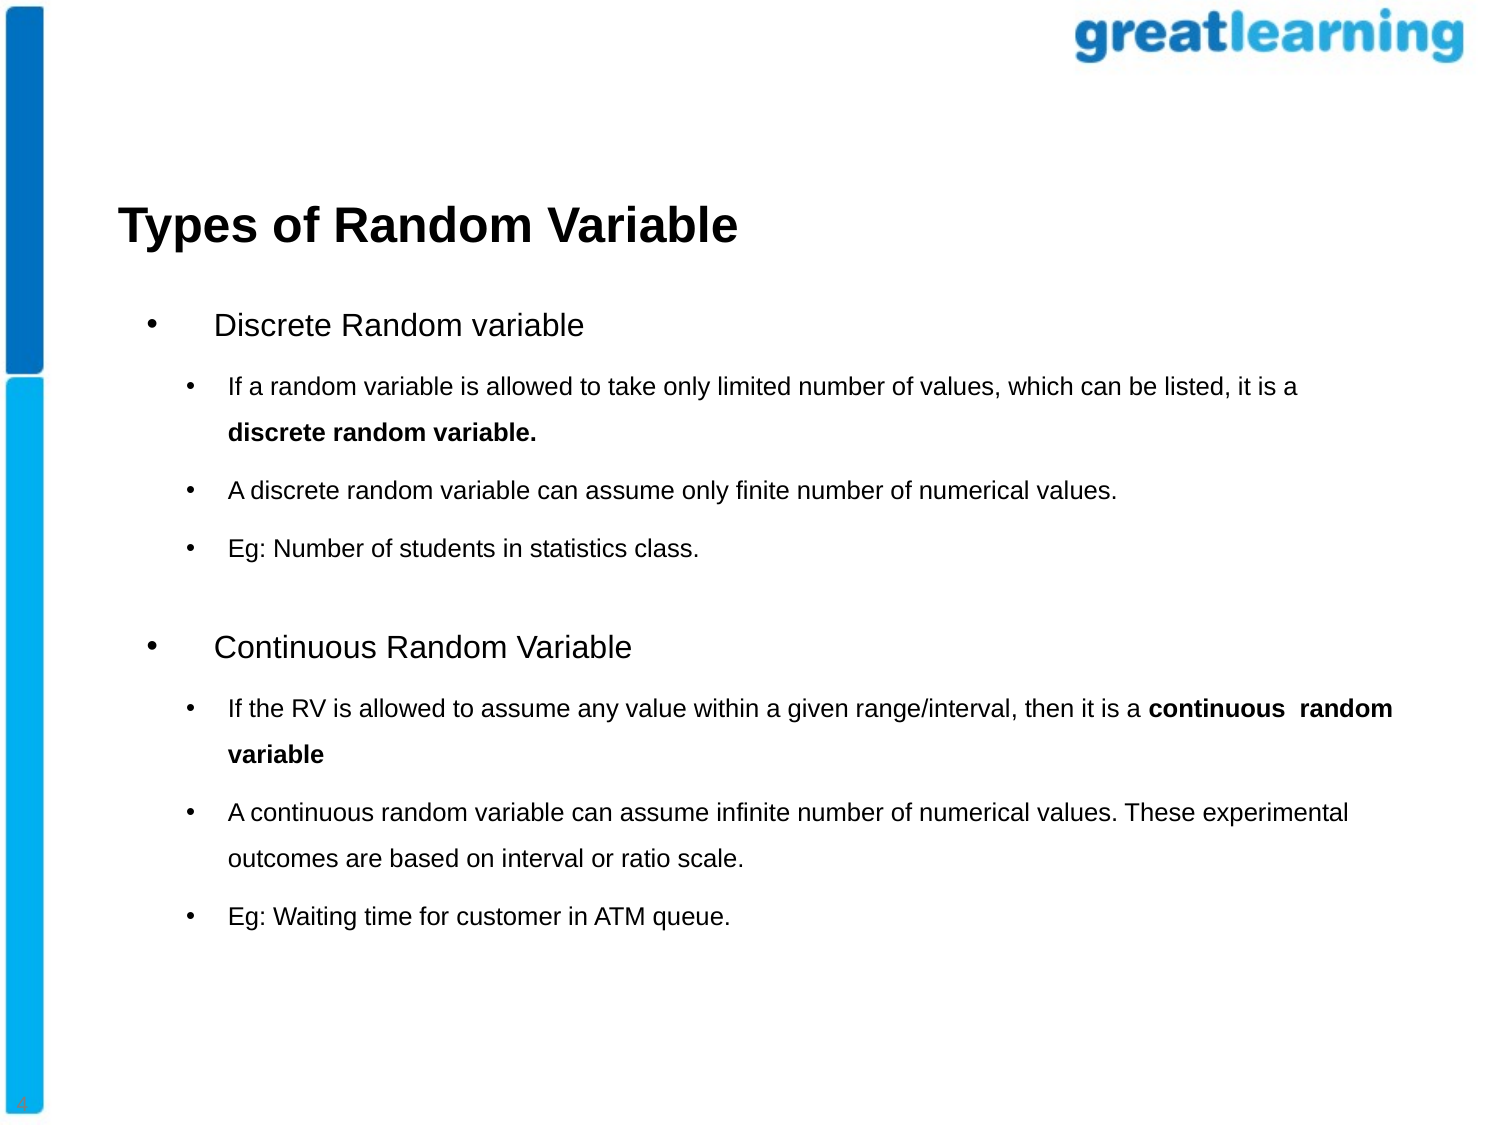

# Types of Random Variable
 Discrete Random variable
If a random variable is allowed to take only limited number of values, which can be listed, it is a discrete random variable.
A discrete random variable can assume only finite number of numerical values.
Eg: Number of students in statistics class.

 Continuous Random Variable
If the RV is allowed to assume any value within a given range/interval, then it is a continuous  random variable
A continuous random variable can assume infinite number of numerical values. These experimental outcomes are based on interval or ratio scale.
Eg: Waiting time for customer in ATM queue.